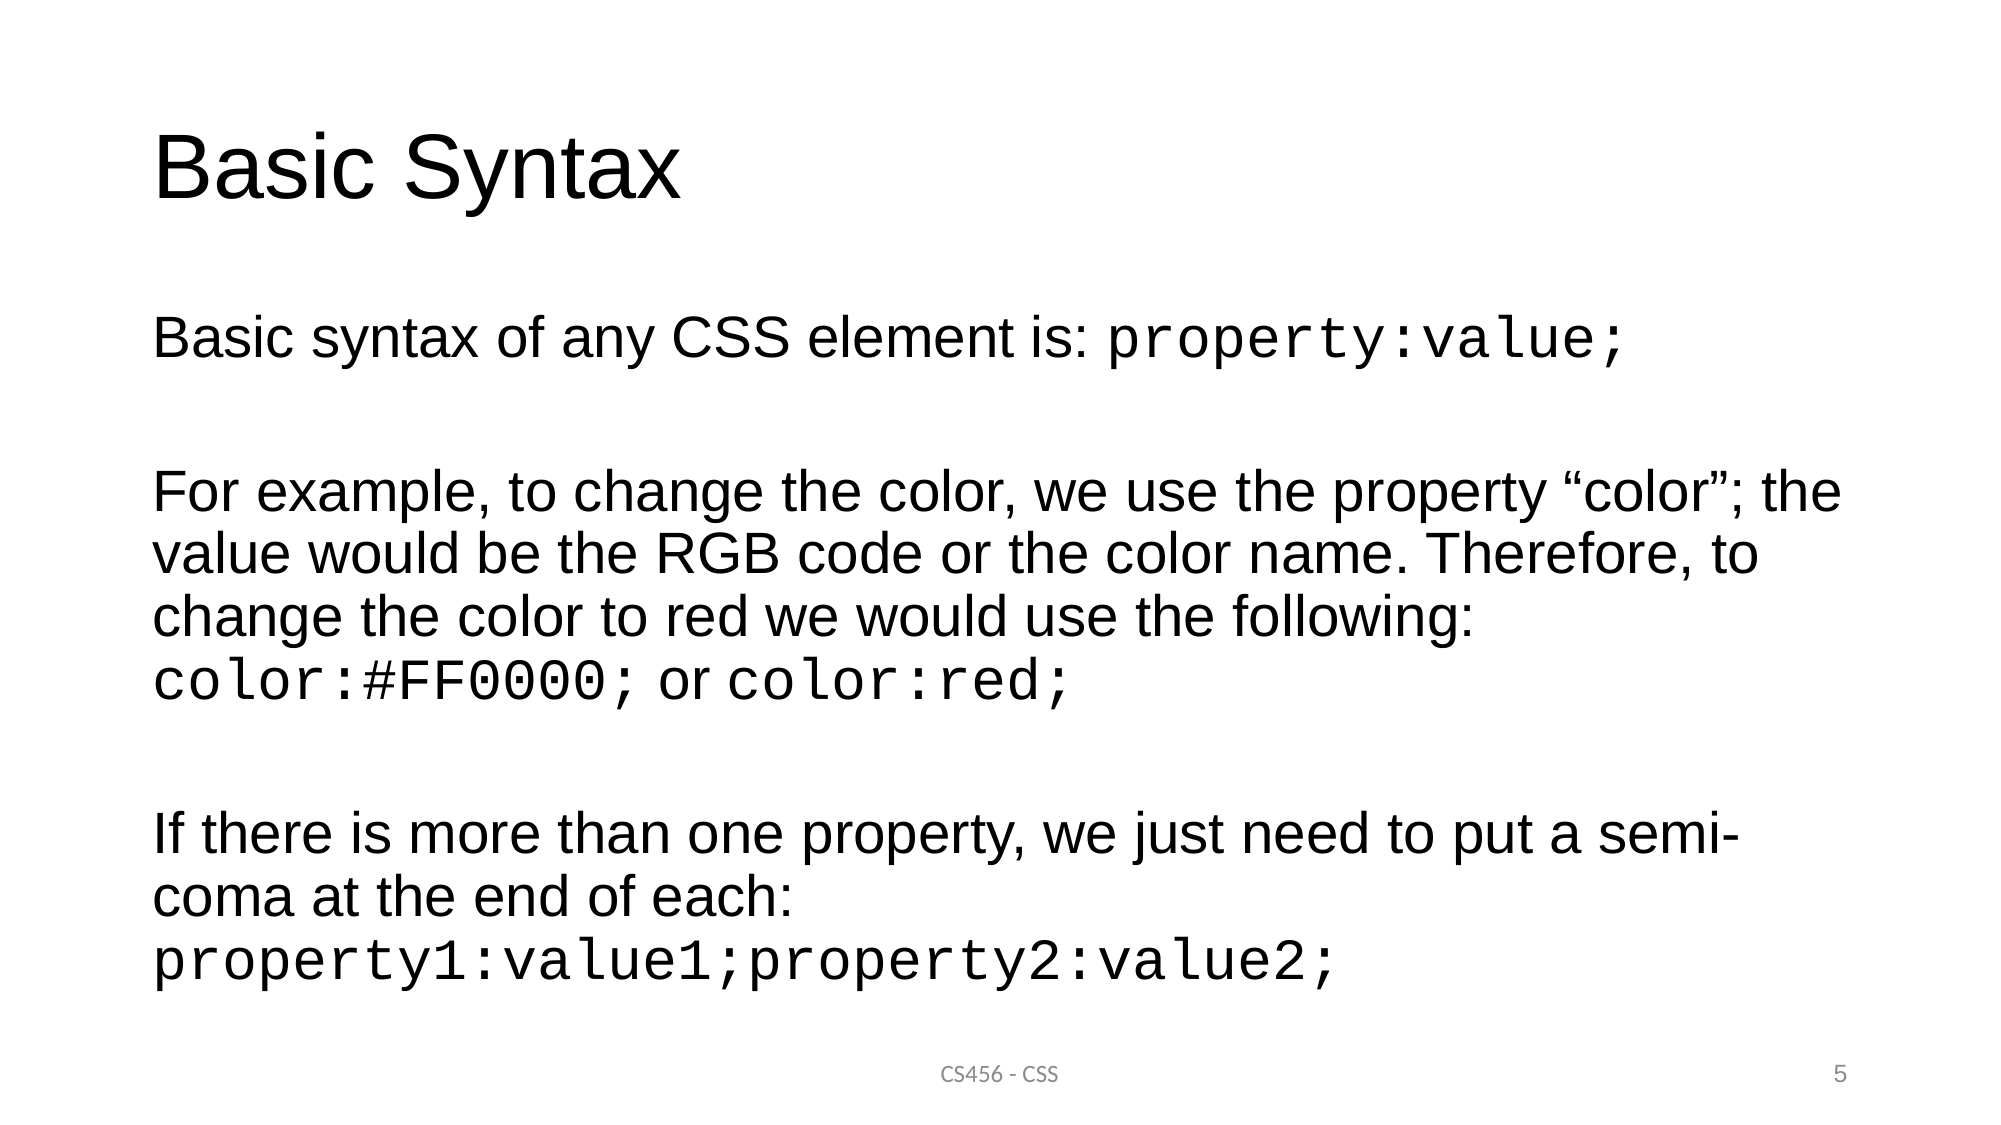

# Basic Syntax
Basic syntax of any CSS element is: property:value;

For example, to change the color, we use the property “color”; the value would be the RGB code or the color name. Therefore, to change the color to red we would use the following:
color:#FF0000; or color:red;

If there is more than one property, we just need to put a semi-coma at the end of each: property1:value1;property2:value2;

CS456 - CSS
5